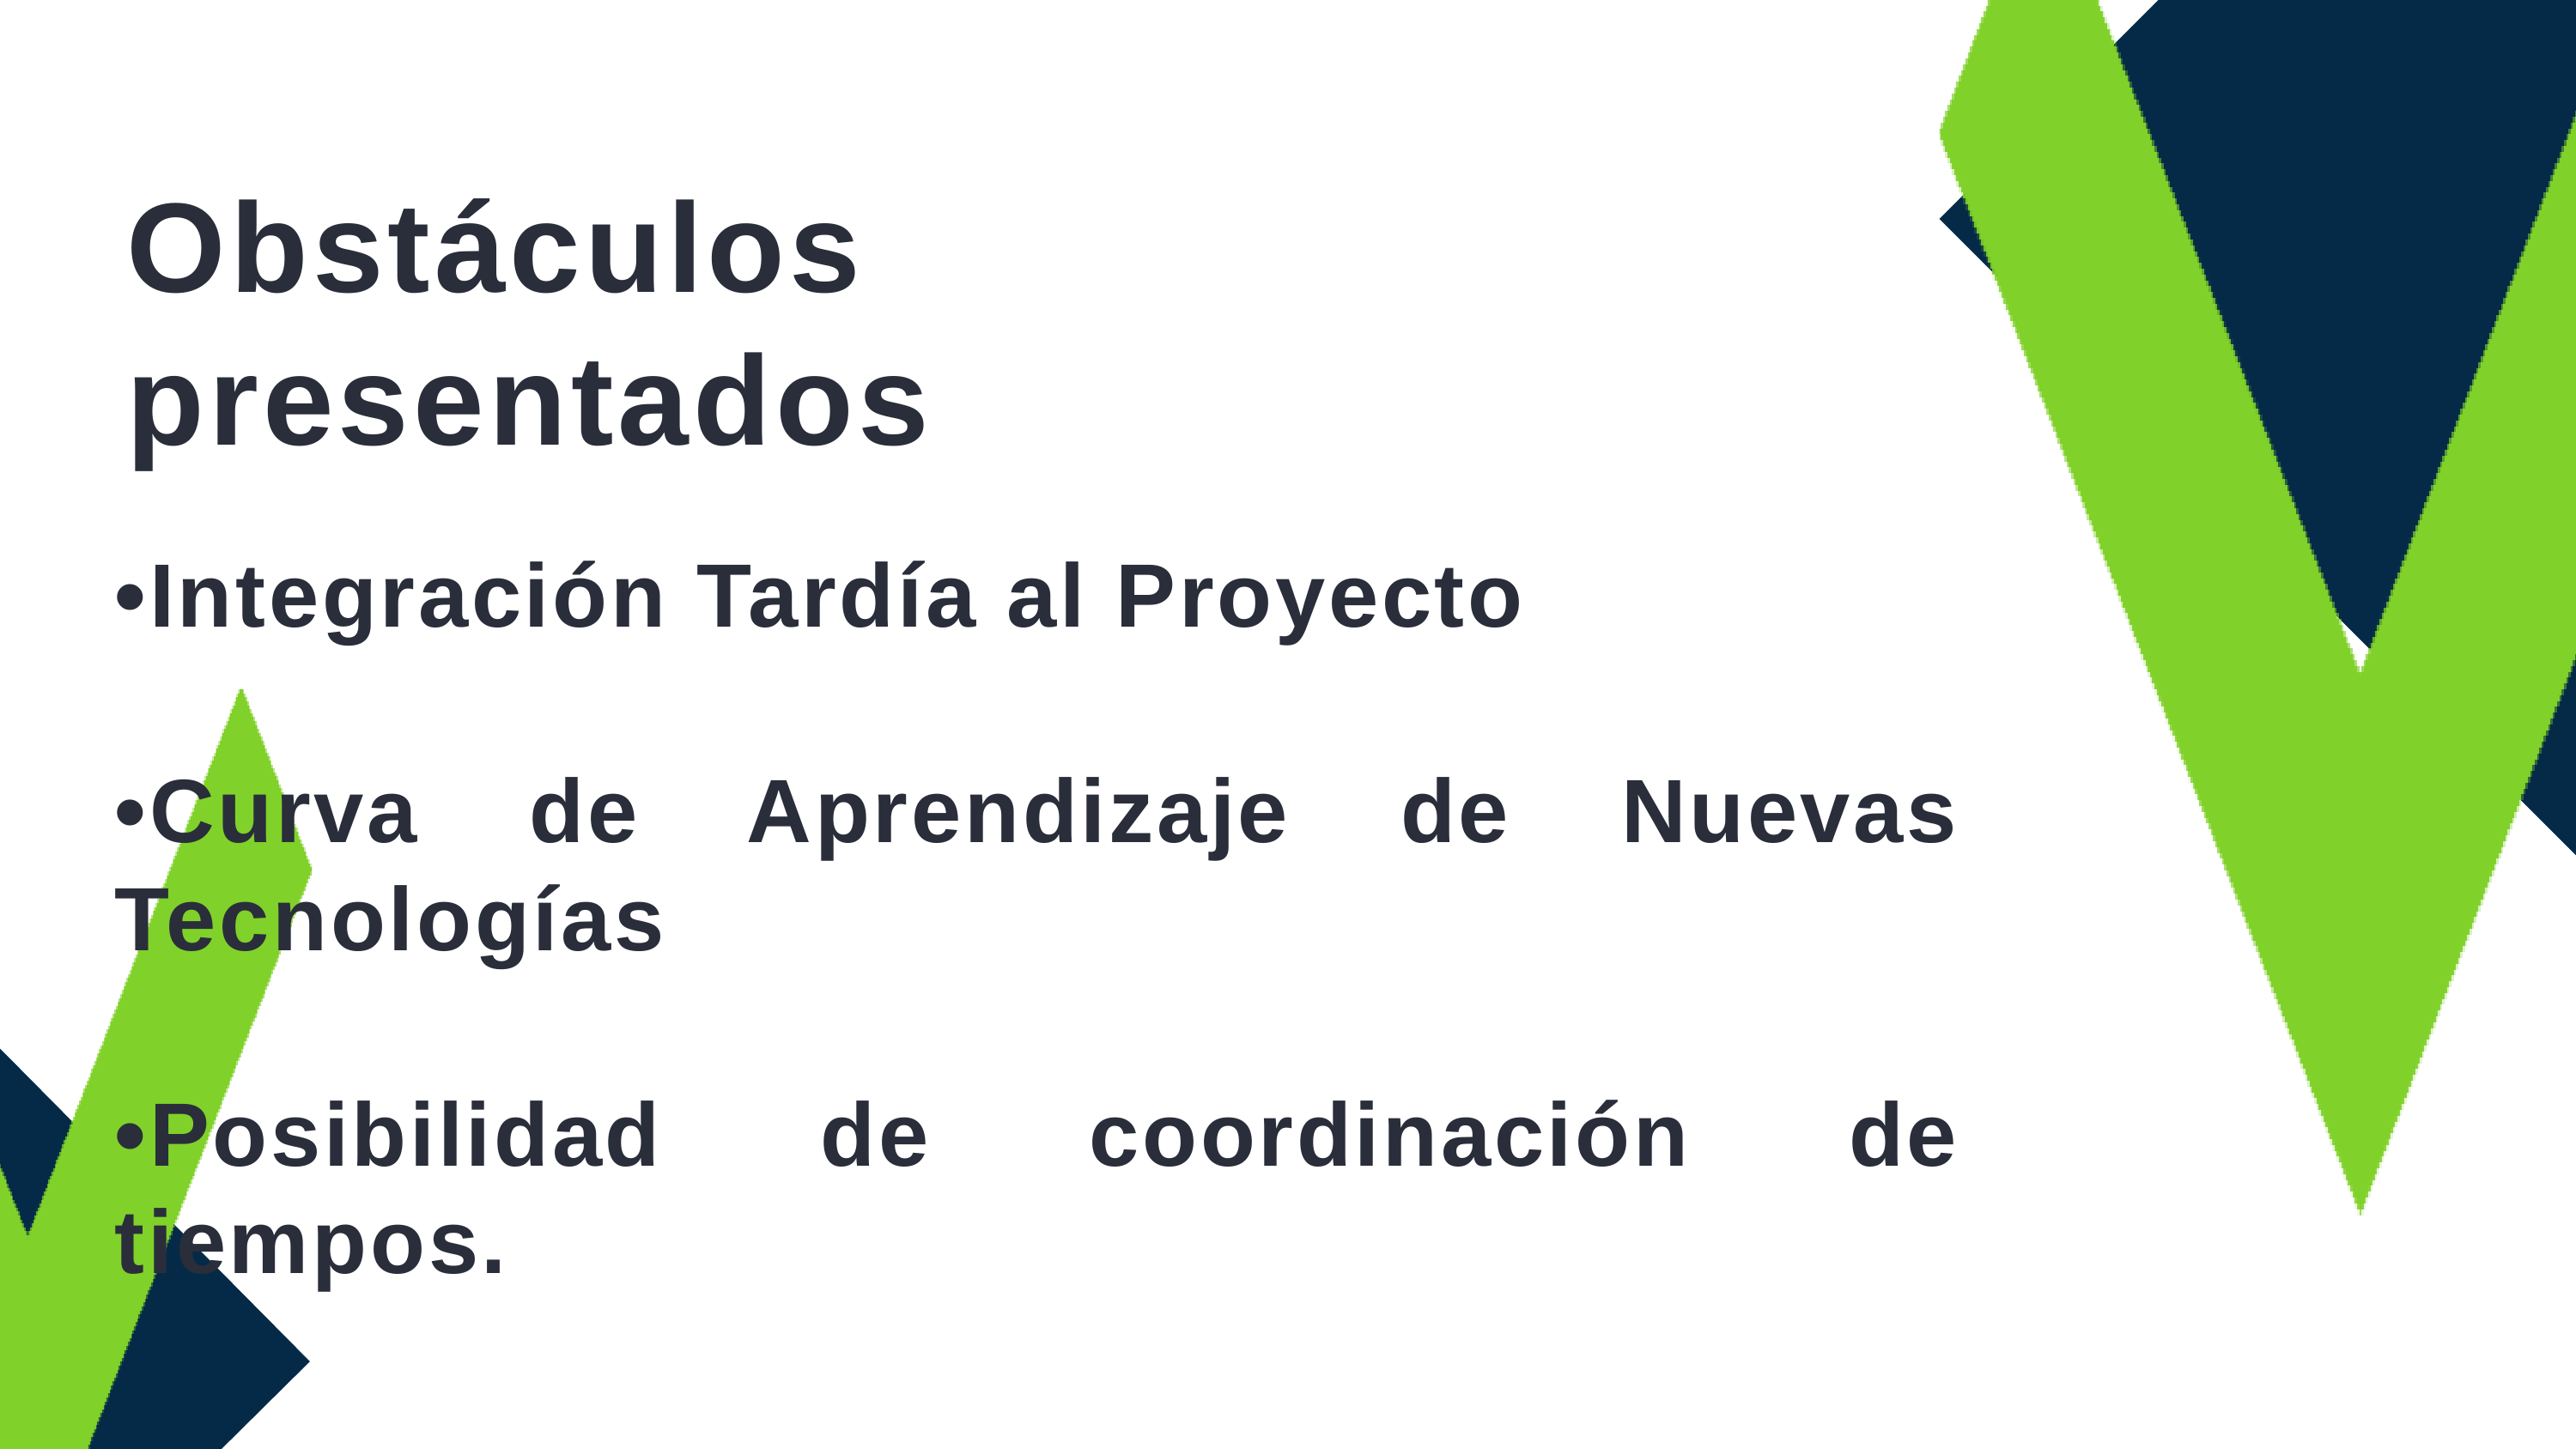

Obstáculos presentados
•Integración Tardía al Proyecto

•Curva de Aprendizaje de Nuevas Tecnologías

•Posibilidad de coordinación de tiempos.